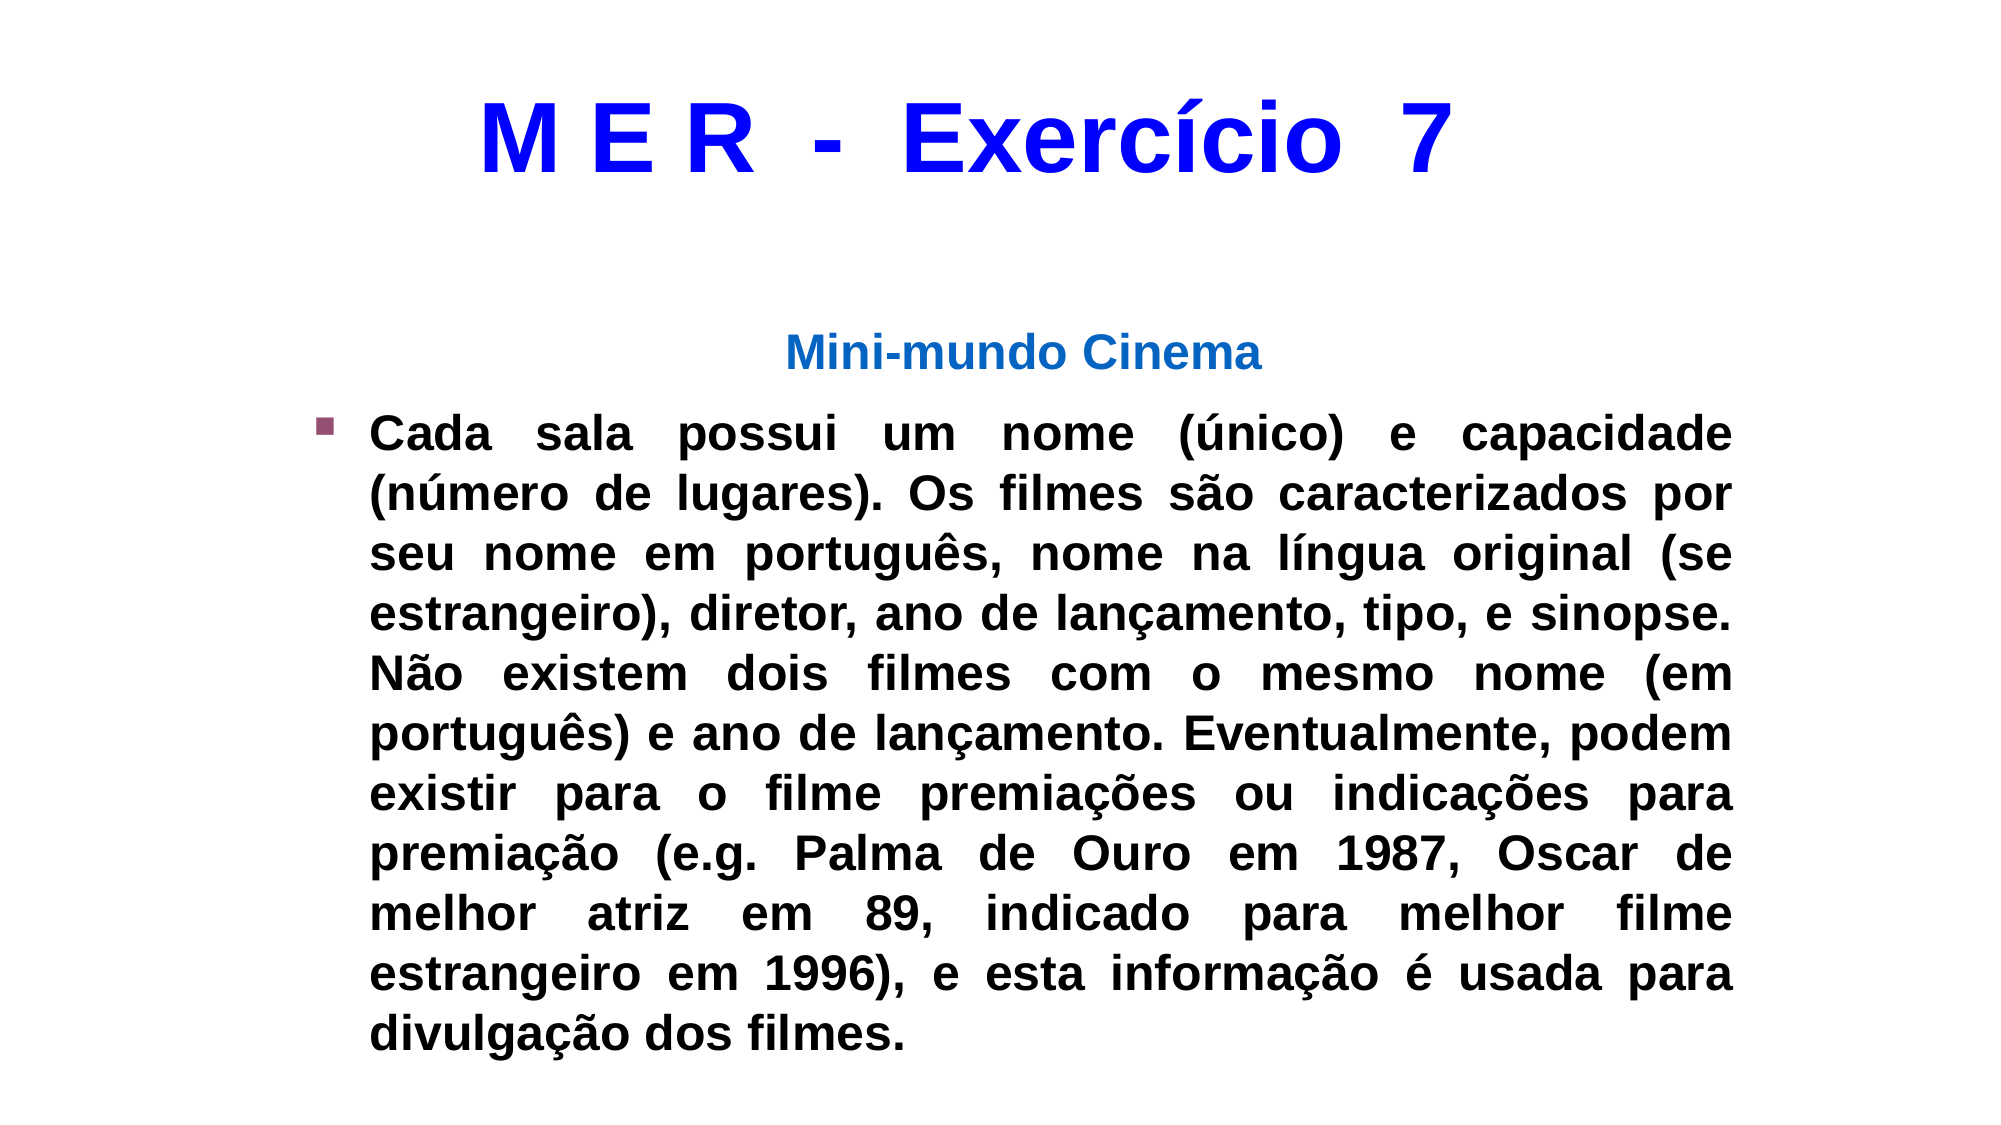

M E R  -  Exercício  7
Mini-mundo Cinema
Cada sala possui um nome (único) e capacidade (número de lugares). Os filmes são caracterizados por seu nome em português, nome na língua original (se estrangeiro), diretor, ano de lançamento, tipo, e sinopse. Não existem dois filmes com o mesmo nome (em português) e ano de lançamento. Eventualmente, podem existir para o filme premiações ou indicações para premiação (e.g. Palma de Ouro em 1987, Oscar de melhor atriz em 89, indicado para melhor filme estrangeiro em 1996), e esta informação é usada para divulgação dos filmes.